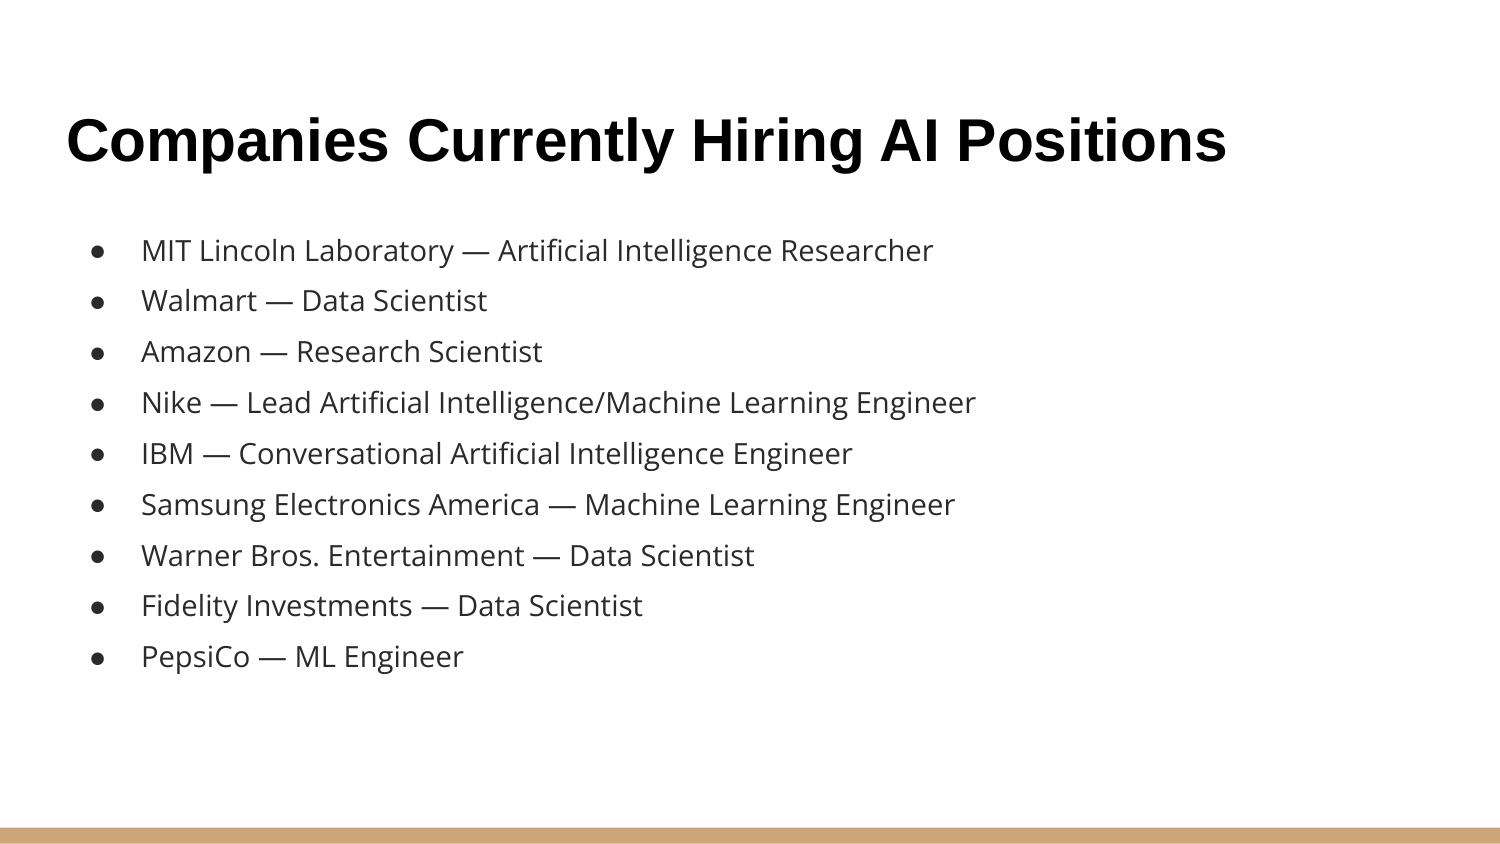

# Companies Currently Hiring AI Positions
MIT Lincoln Laboratory — Artificial Intelligence Researcher
Walmart — Data Scientist
Amazon — Research Scientist
Nike — Lead Artificial Intelligence/Machine Learning Engineer
IBM — Conversational Artificial Intelligence Engineer
Samsung Electronics America — Machine Learning Engineer
Warner Bros. Entertainment — Data Scientist
Fidelity Investments — Data Scientist
PepsiCo — ML Engineer